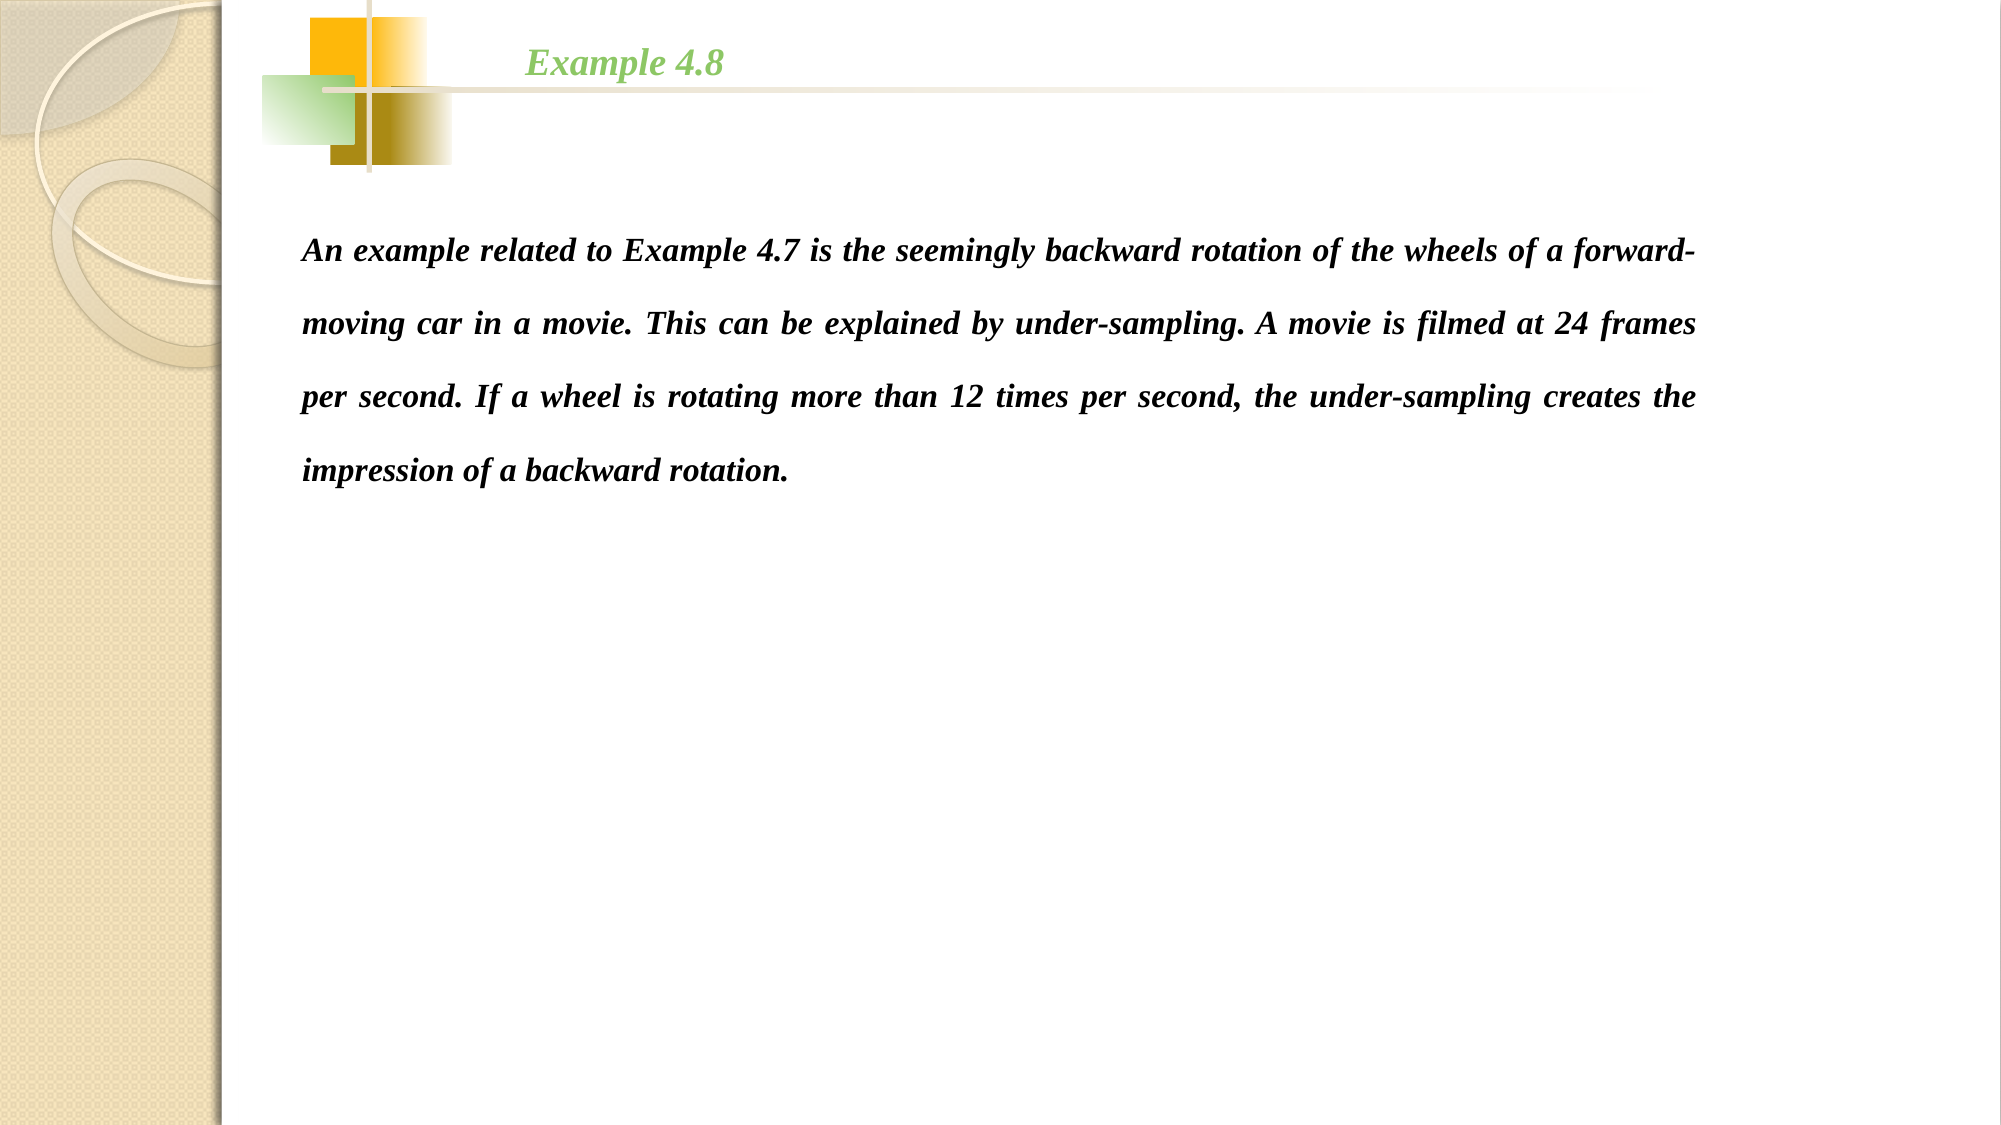

Example 4.8

An example related to Example 4.7 is the seemingly backward rotation of the wheels of a forward-moving car in a movie. This can be explained by under-sampling. A movie is filmed at 24 frames per second. If a wheel is rotating more than 12 times per second, the under-sampling creates the impression of a backward rotation.